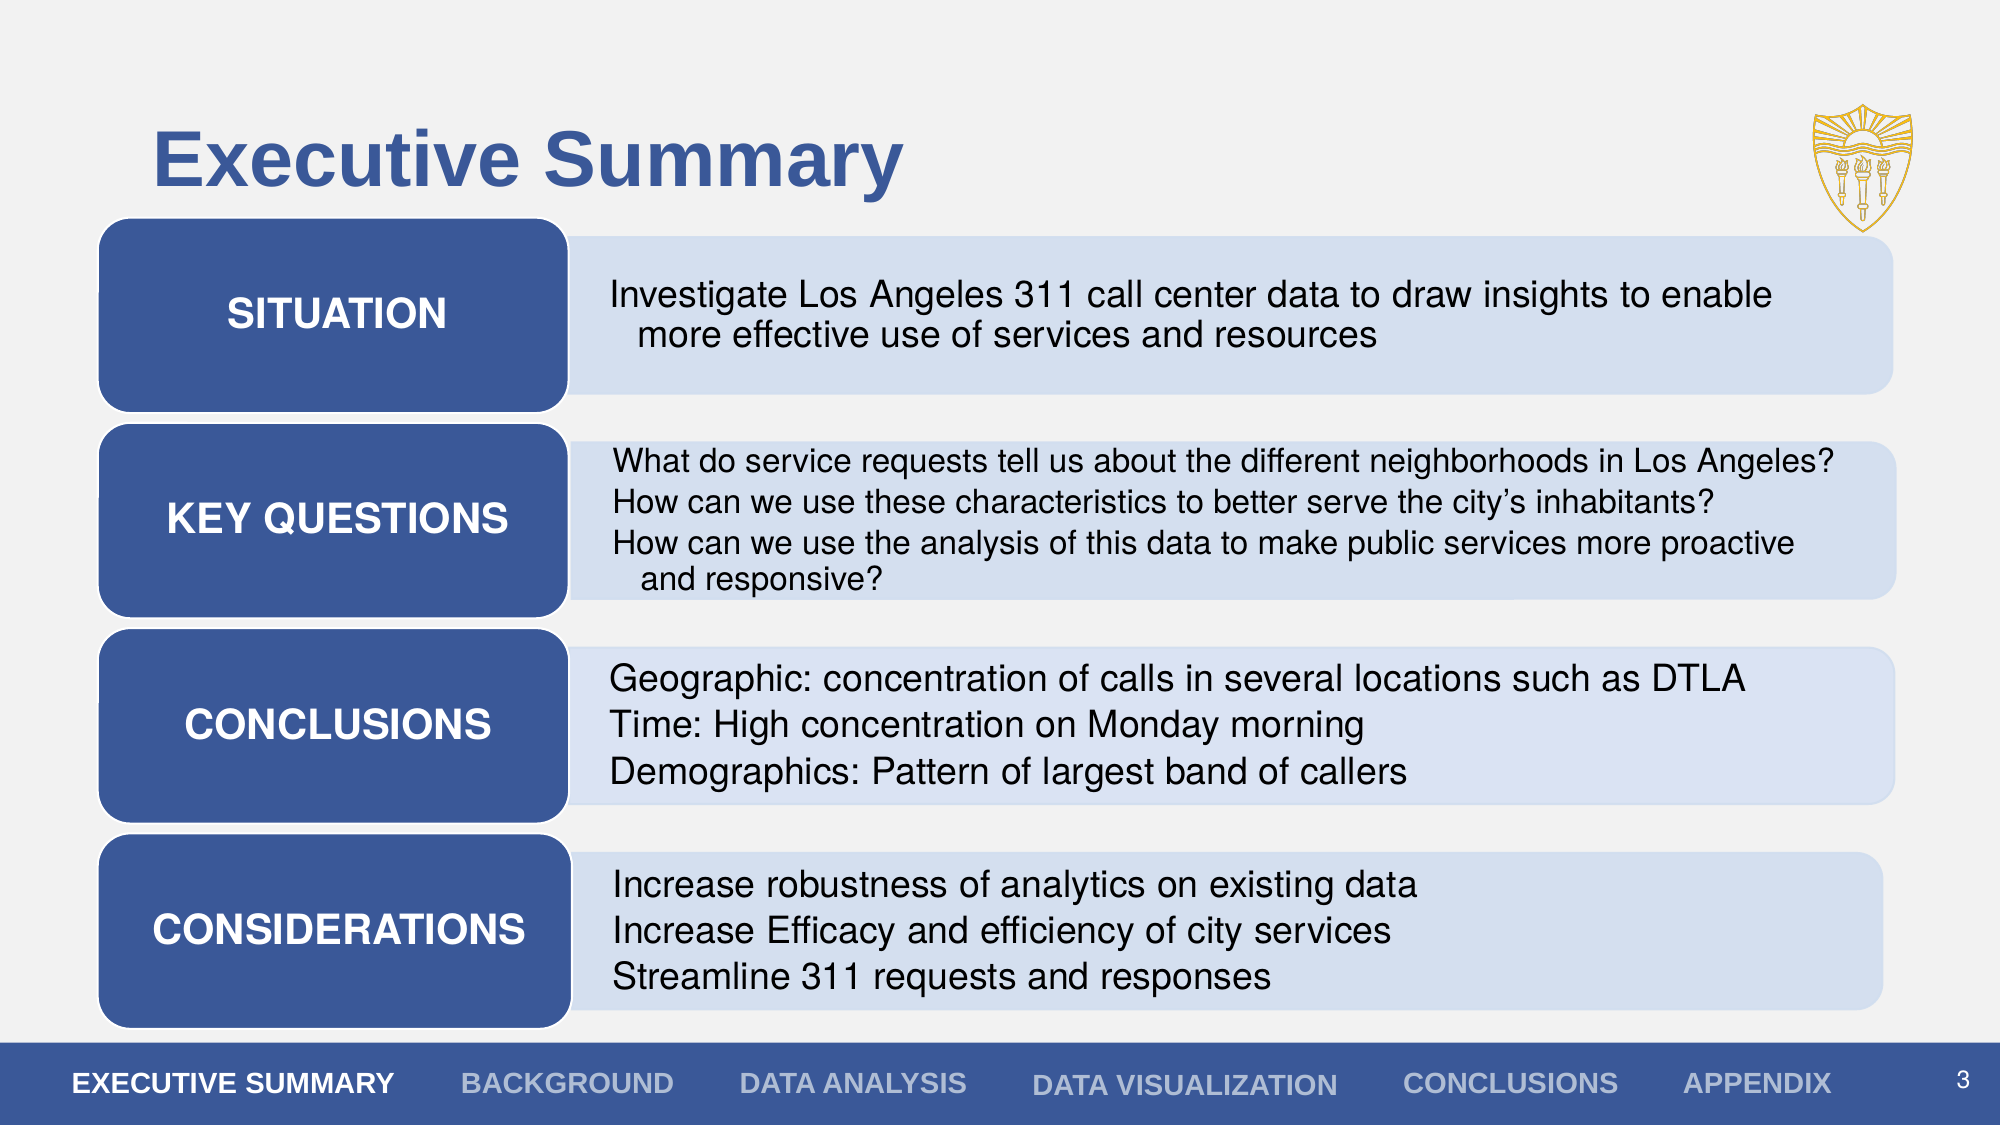

# Executive Summary
Investigate Los Angeles 311 call center data to draw insights to enable more effective use of services and resources
SITUATION
What do service requests tell us about the different neighborhoods in Los Angeles?
How can we use these characteristics to better serve the city’s inhabitants?
How can we use the analysis of this data to make public services more proactive and responsive?
KEY QUESTIONS
Geographic: concentration of calls in several locations such as DTLA
Time: High concentration on Monday morning
Demographics: Pattern of largest band of callers
CONCLUSIONS
Increase robustness of analytics on existing data
Increase Efficacy and efficiency of city services
Streamline 311 requests and responses
CONSIDERATIONS
3
APPENDIX
CONCLUSIONS
BACKGROUND
EXECUTIVE SUMMARY
DATA ANALYSIS
DATA VISUALIZATION